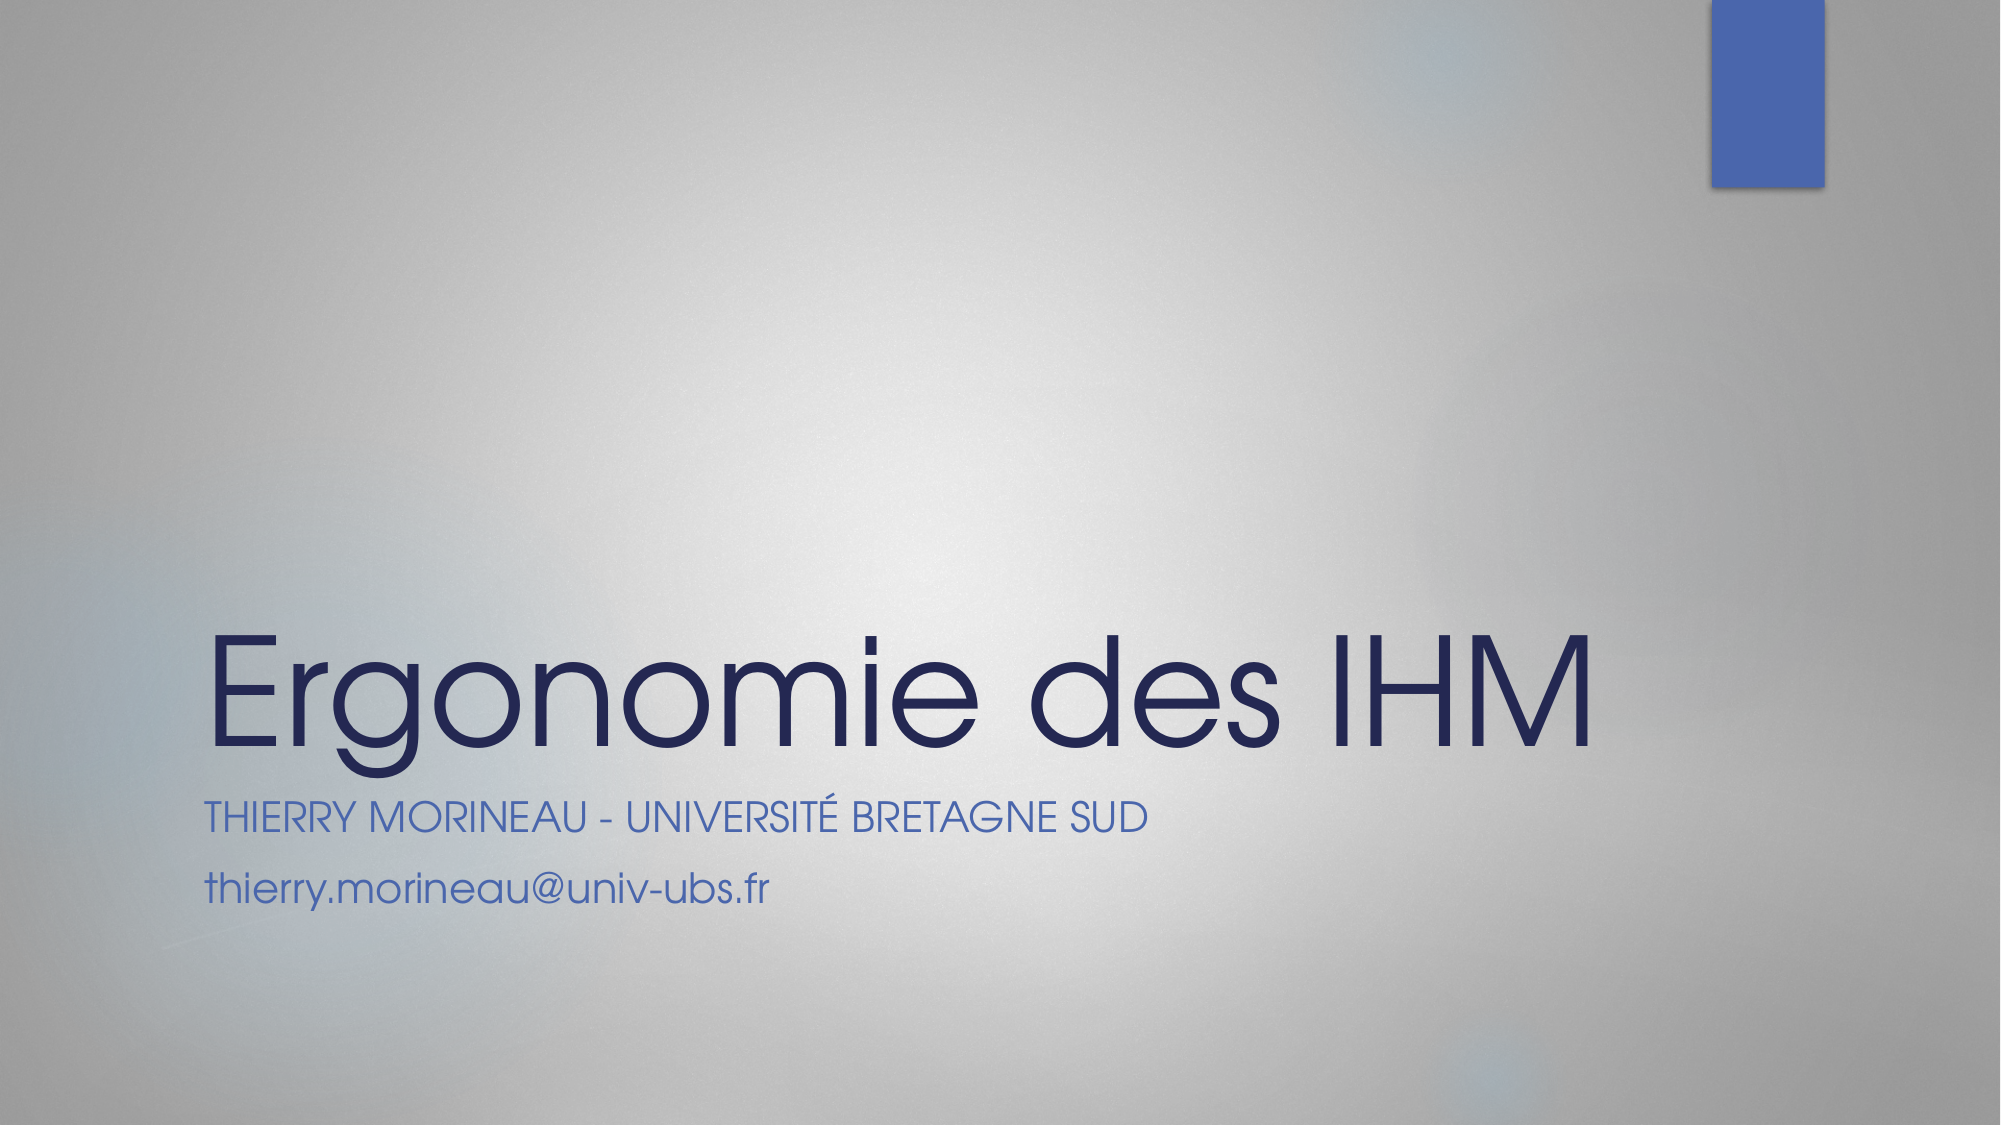

# Ergonomie des IHM
Thierry Morineau - Université bretagne sud
thierry.morineau@univ-ubs.fr